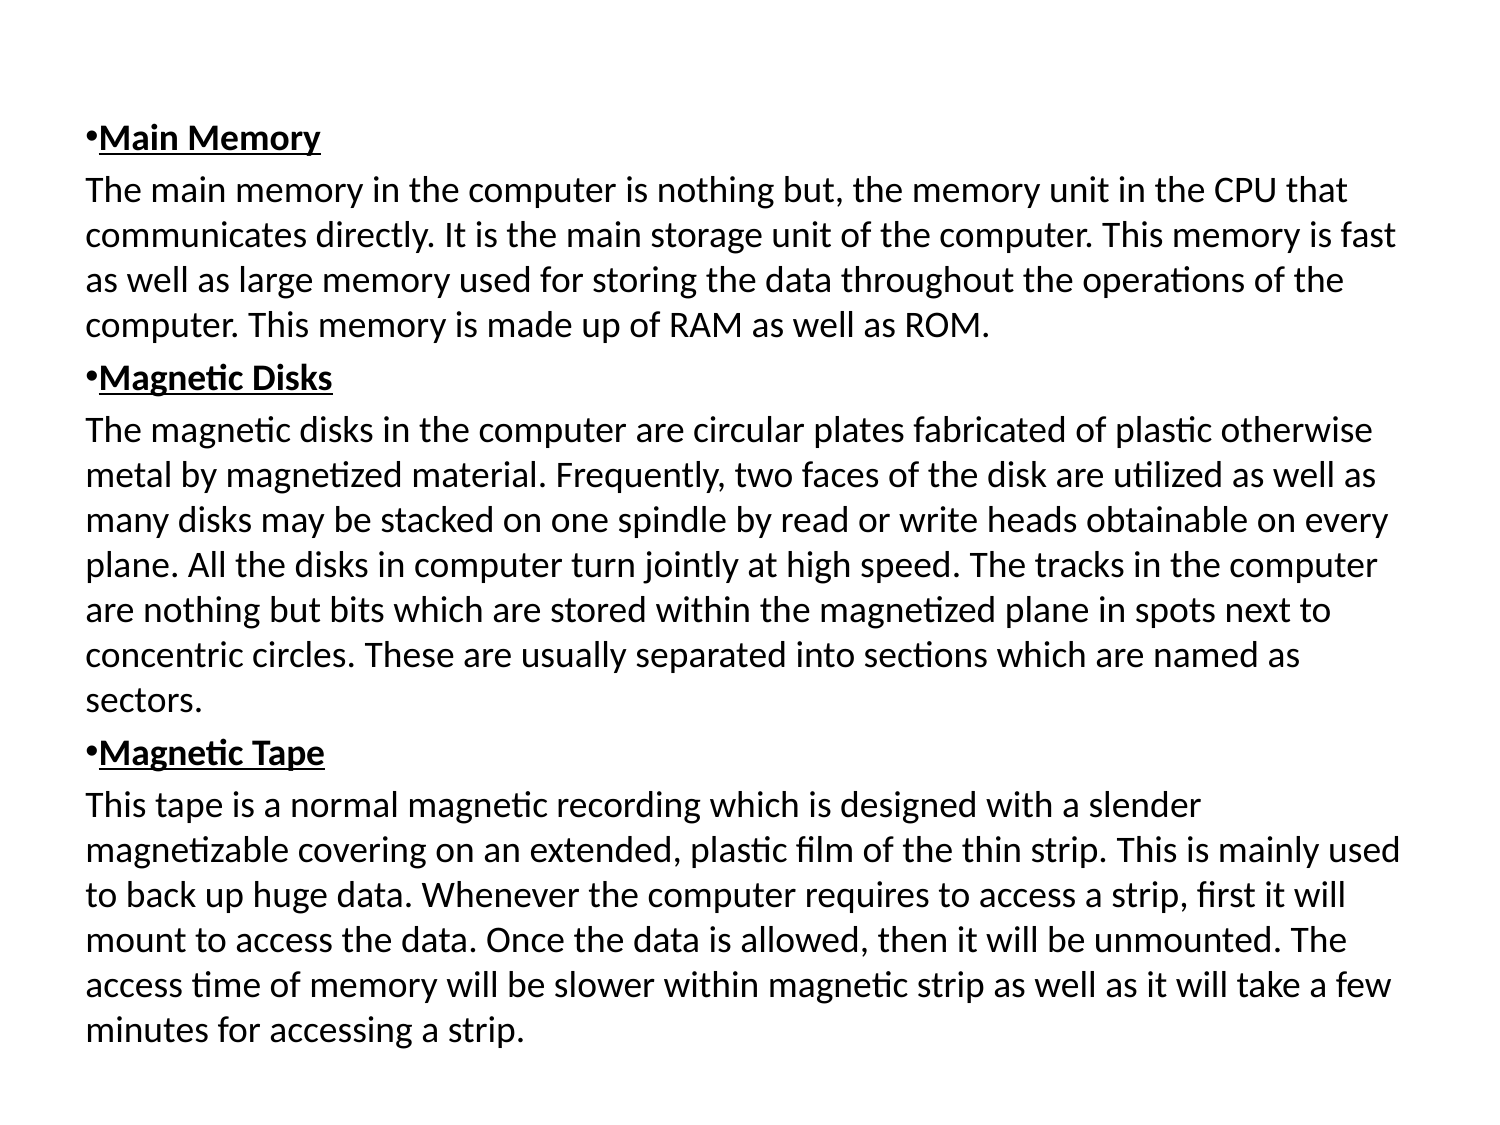

#
Main Memory
The main memory in the computer is nothing but, the memory unit in the CPU that communicates directly. It is the main storage unit of the computer. This memory is fast as well as large memory used for storing the data throughout the operations of the computer. This memory is made up of RAM as well as ROM.
Magnetic Disks
The magnetic disks in the computer are circular plates fabricated of plastic otherwise metal by magnetized material. Frequently, two faces of the disk are utilized as well as many disks may be stacked on one spindle by read or write heads obtainable on every plane. All the disks in computer turn jointly at high speed. The tracks in the computer are nothing but bits which are stored within the magnetized plane in spots next to concentric circles. These are usually separated into sections which are named as sectors.
Magnetic Tape
This tape is a normal magnetic recording which is designed with a slender magnetizable covering on an extended, plastic film of the thin strip. This is mainly used to back up huge data. Whenever the computer requires to access a strip, first it will mount to access the data. Once the data is allowed, then it will be unmounted. The access time of memory will be slower within magnetic strip as well as it will take a few minutes for accessing a strip.